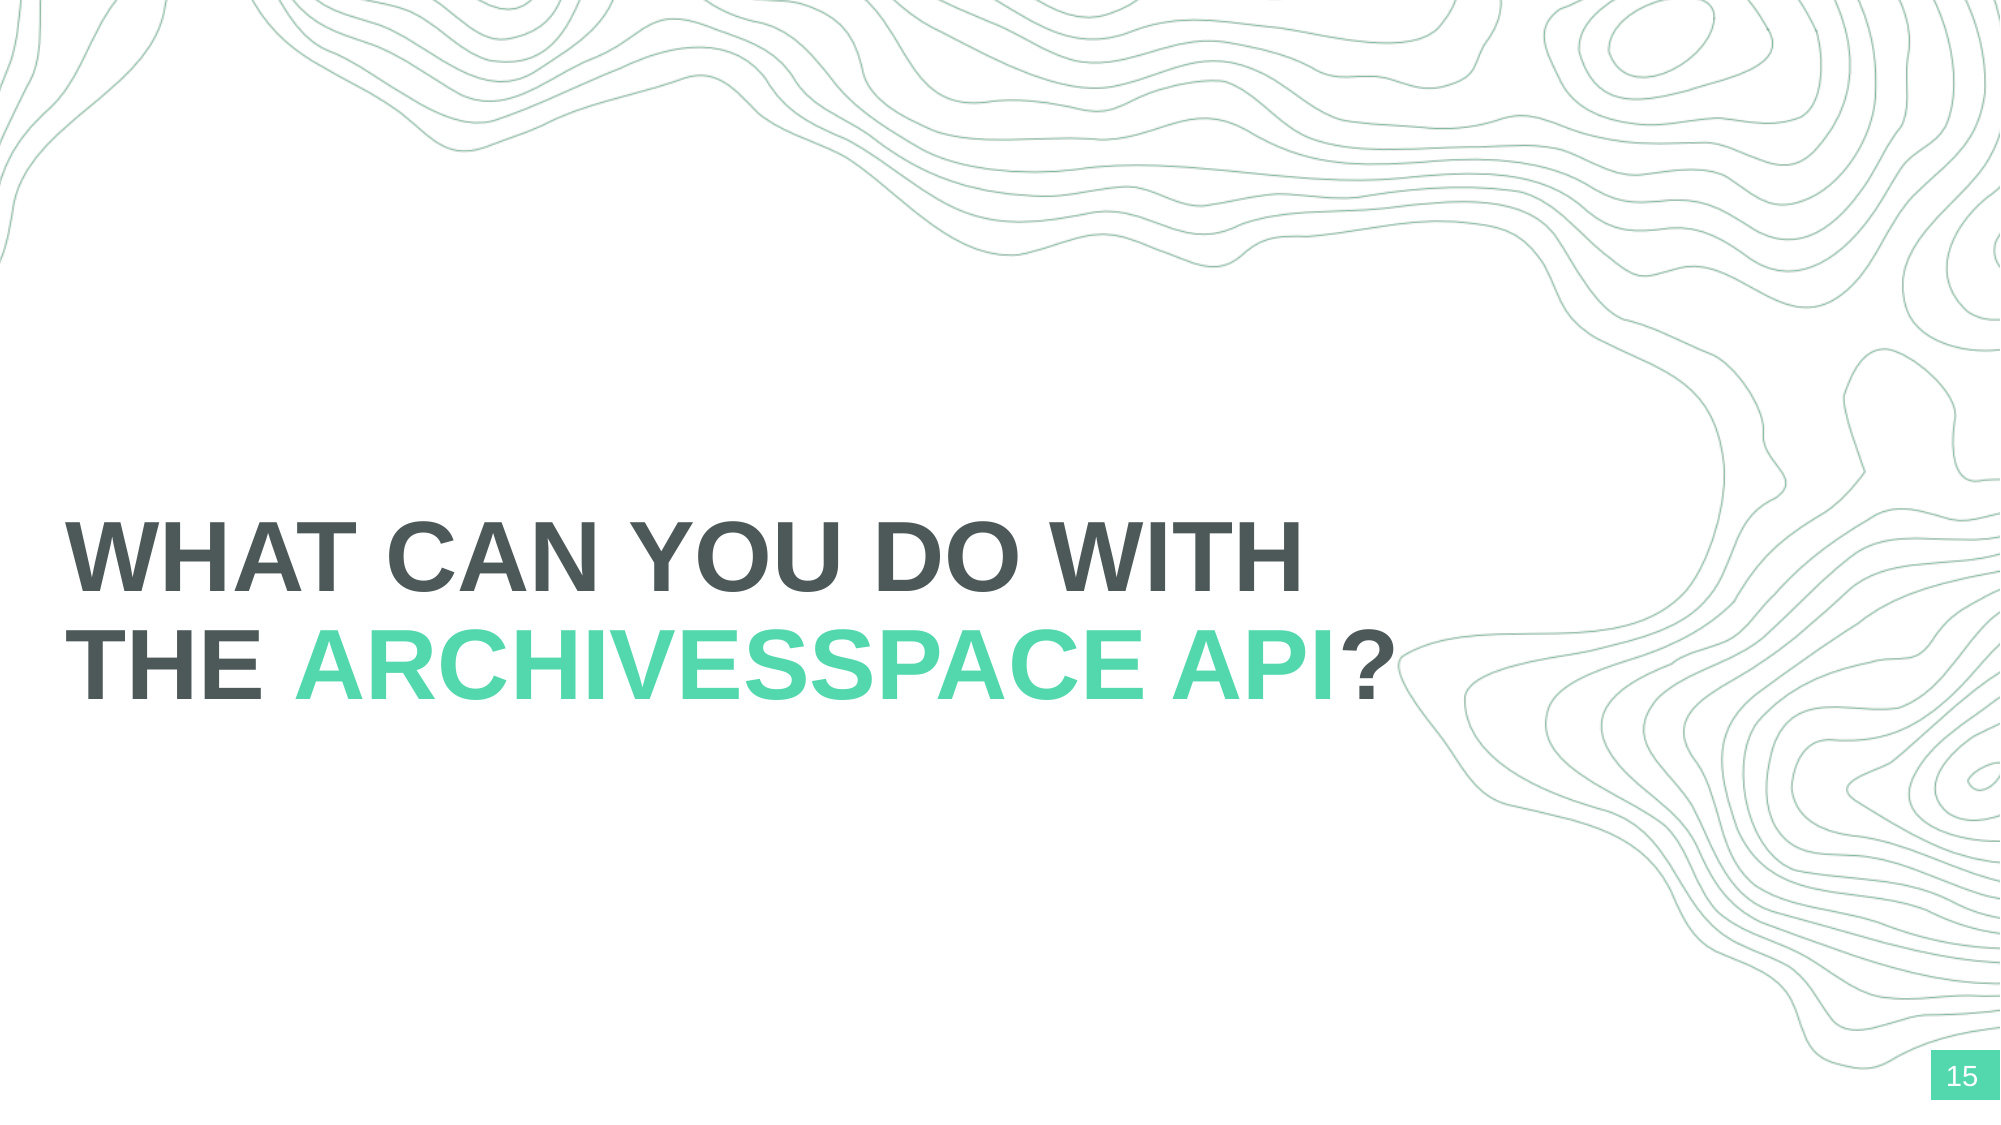

WHAT CAN YOU DO WITH  THE ARCHIVESSPACE API?